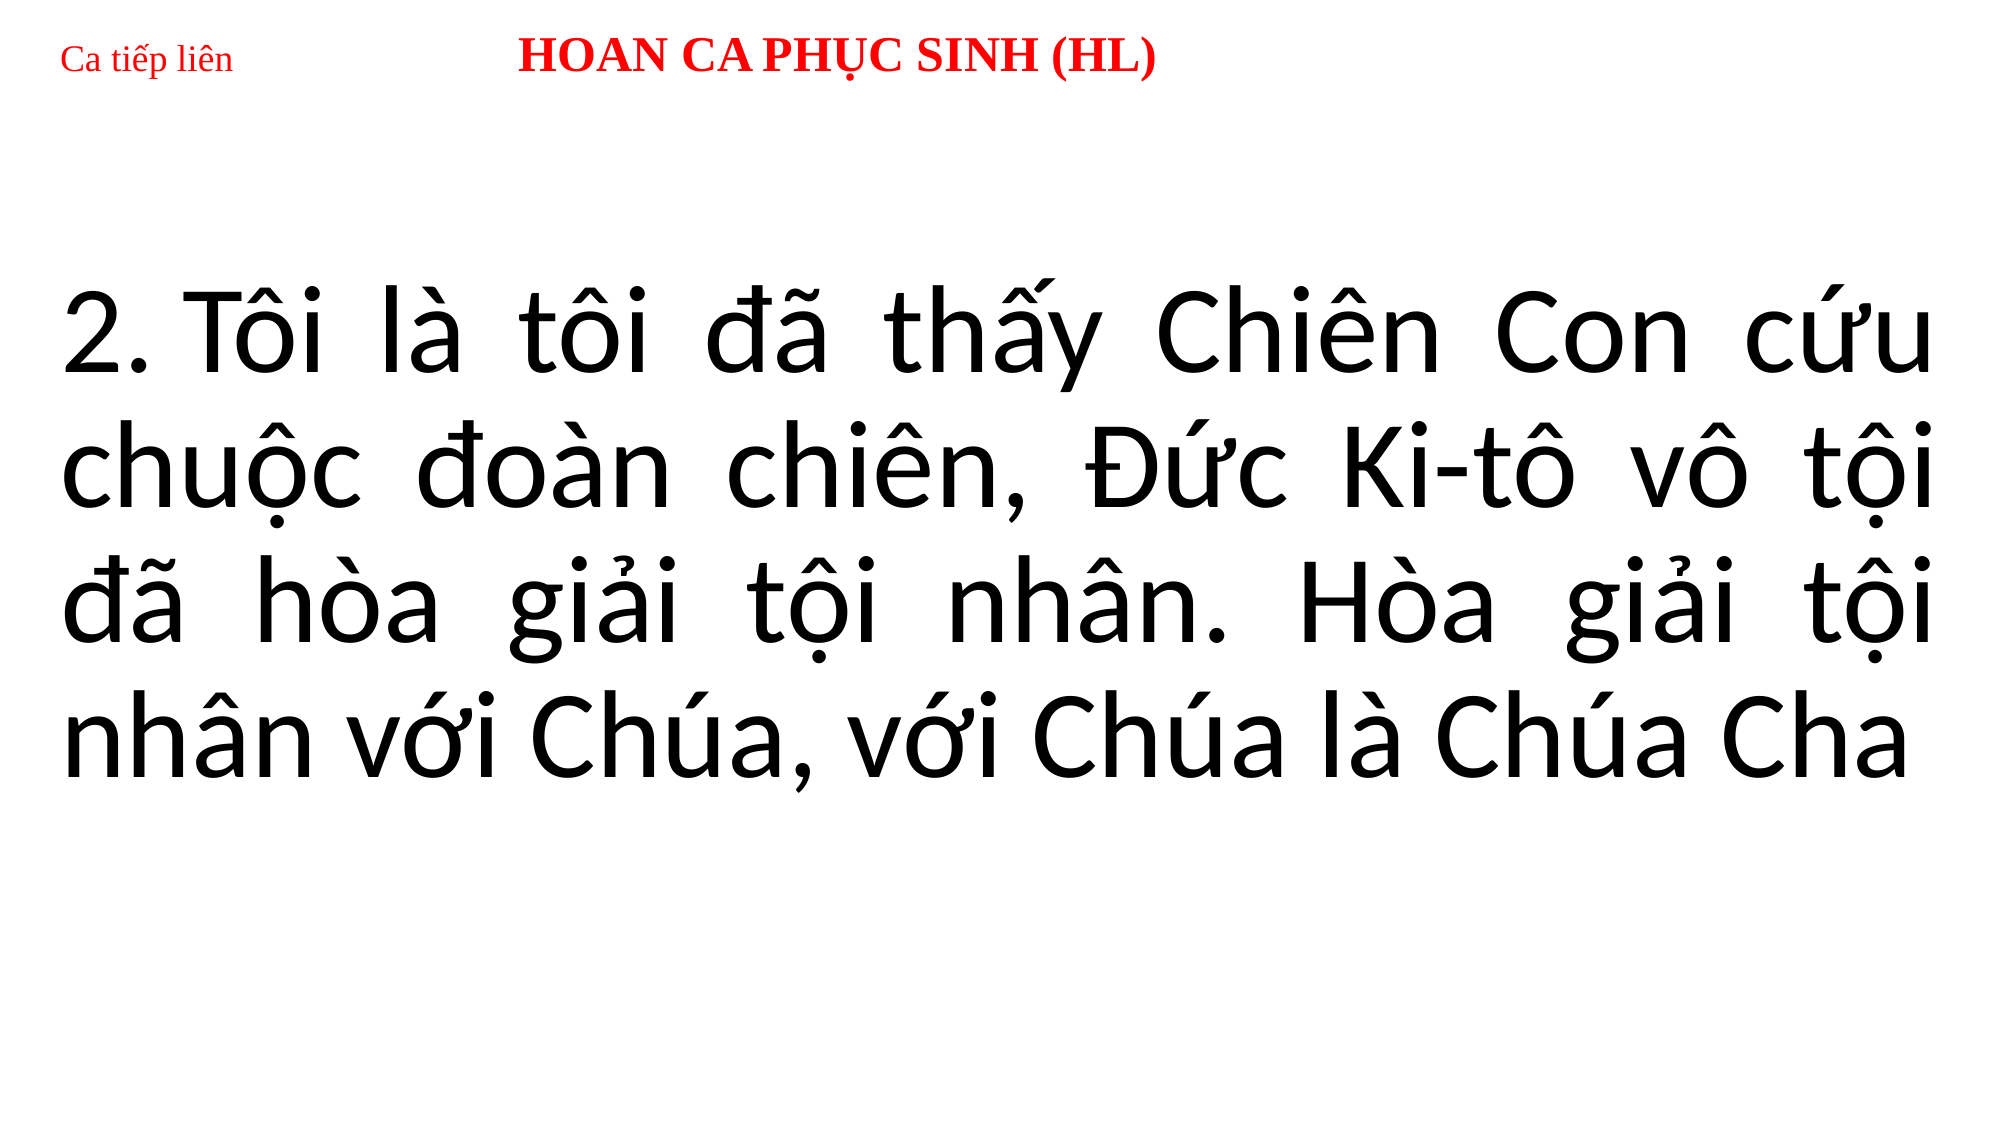

# Ca tiếp liên                              HOAN CA PHỤC SINH (HL)
2. Tôi là tôi đã thấy Chiên Con cứu chuộc đoàn chiên, Đức Ki-tô vô tội đã hòa giải tội nhân. Hòa giải tội nhân với Chúa, với Chúa là Chúa Cha